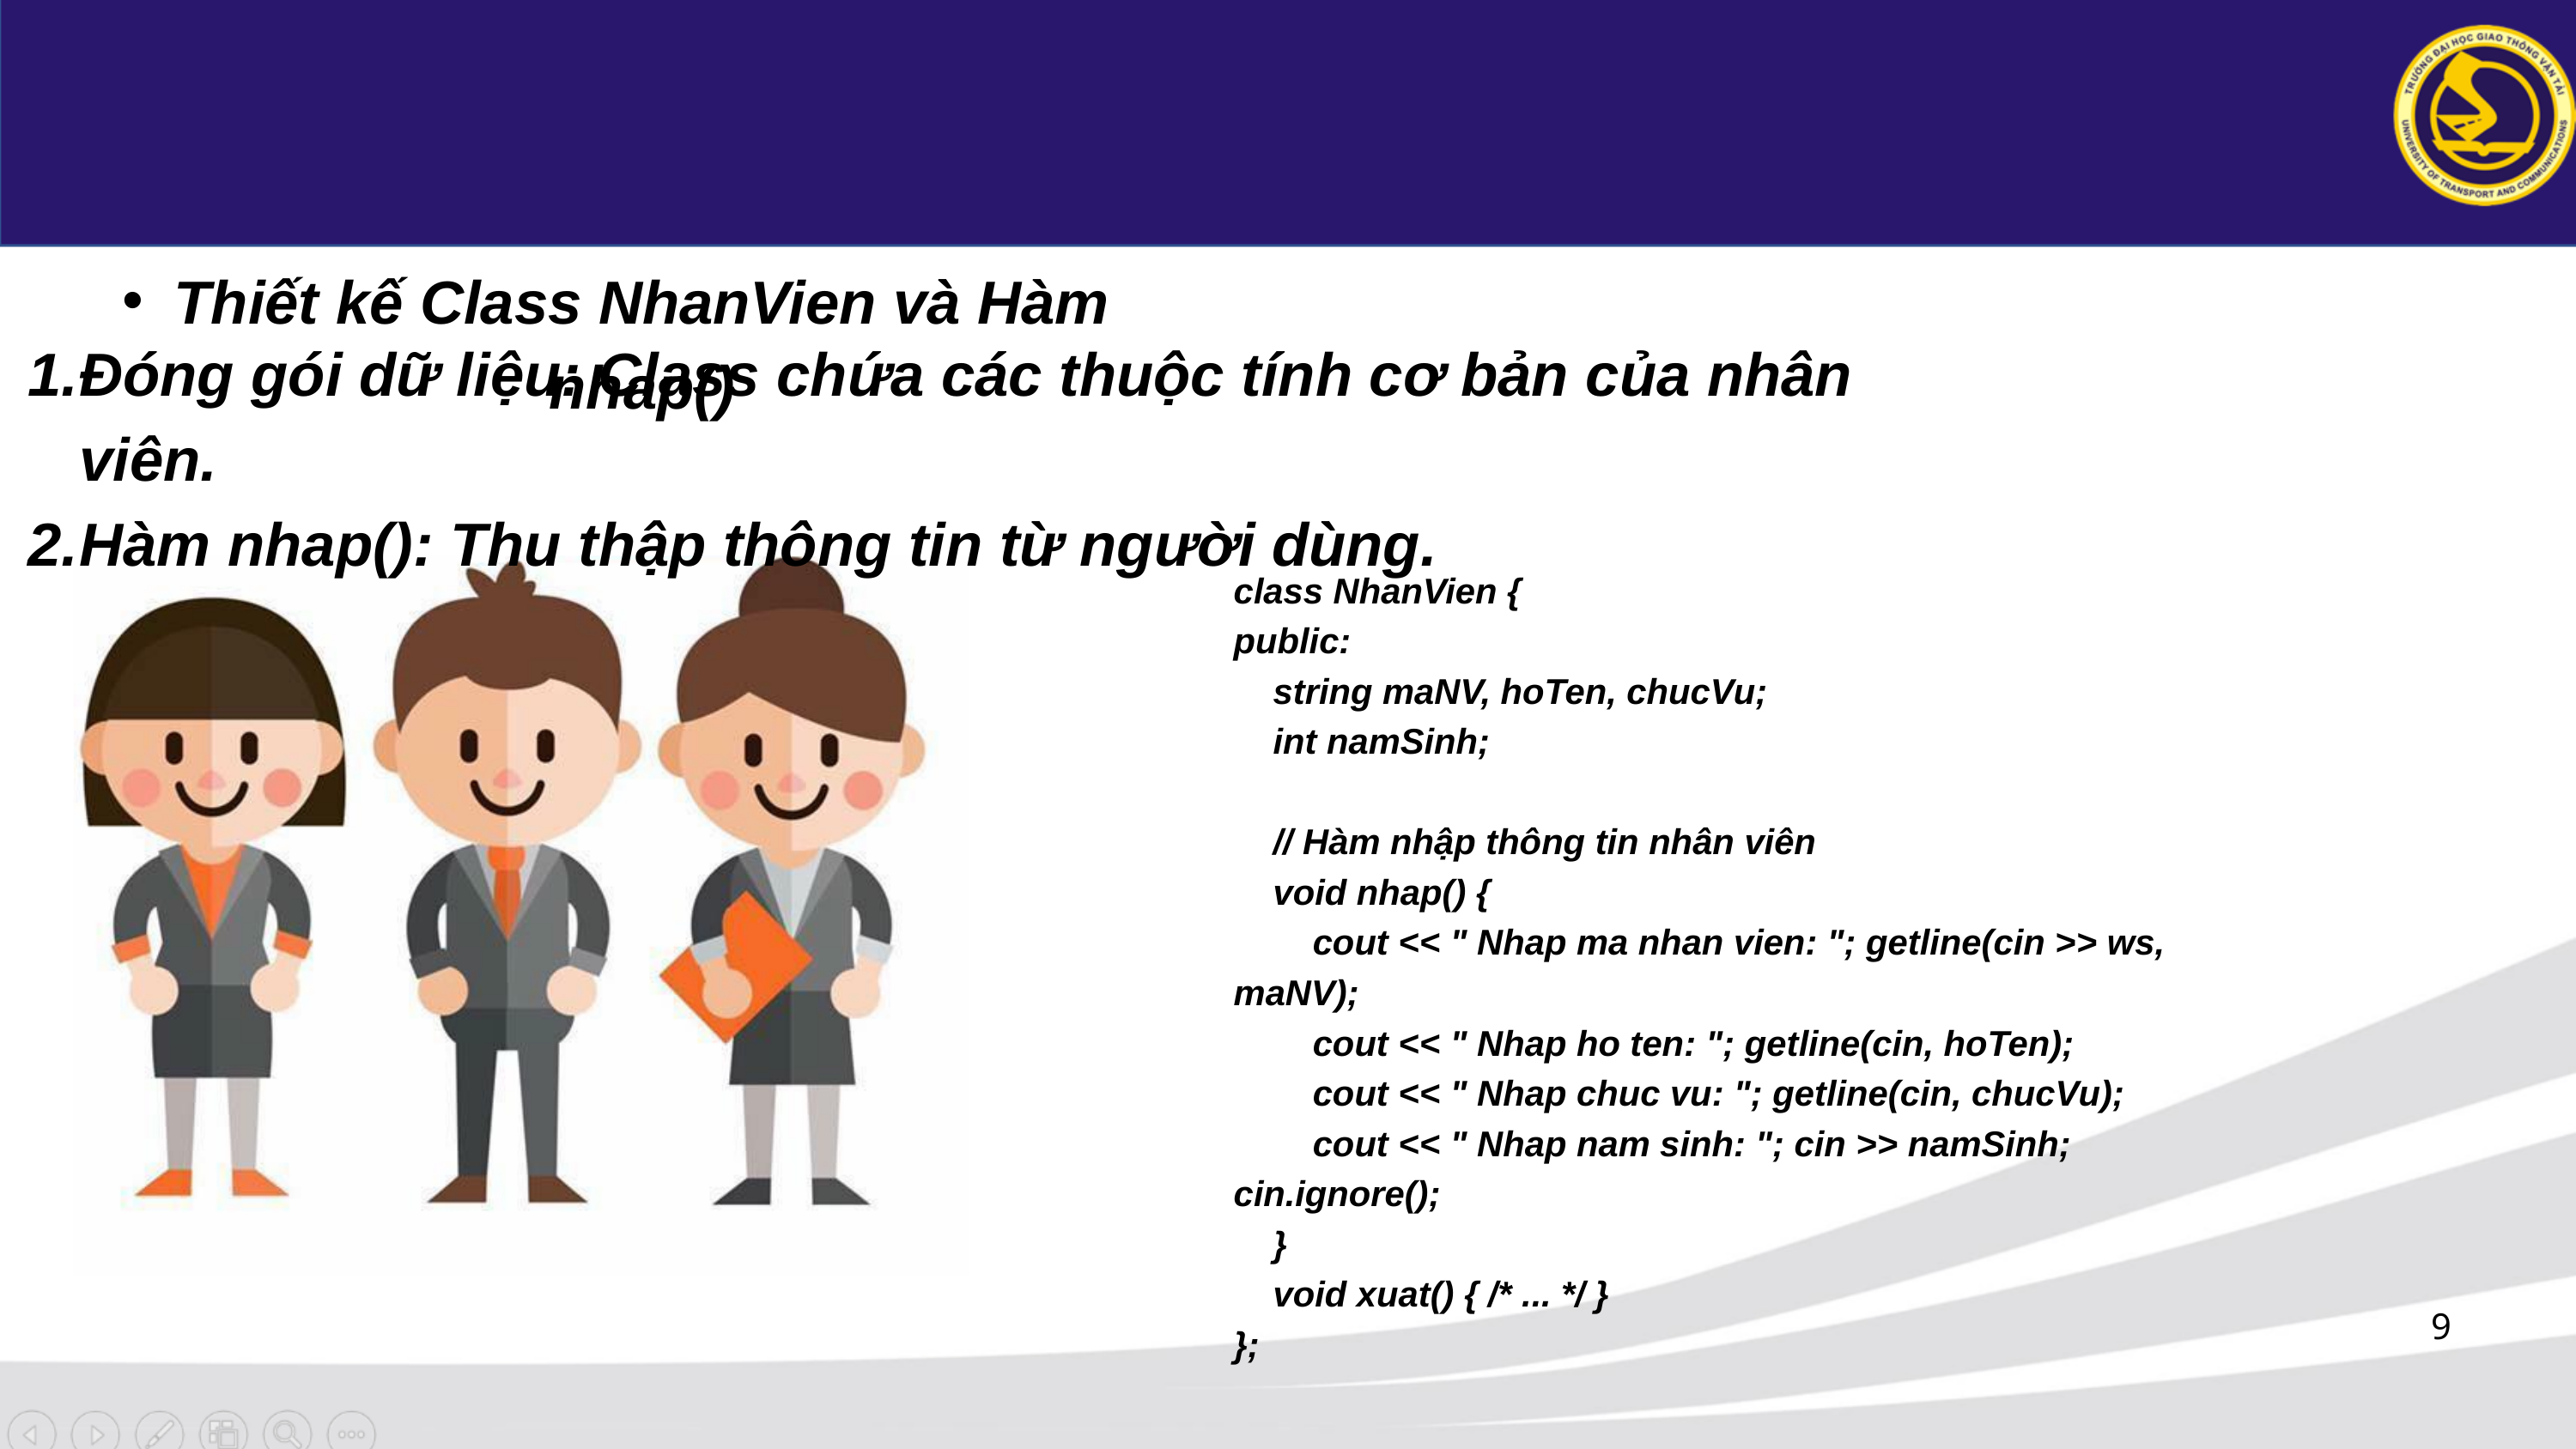

Thiết kế Class NhanVien và Hàm nhap()
Đóng gói dữ liệu: Class chứa các thuộc tính cơ bản của nhân viên.
Hàm nhap(): Thu thập thông tin từ người dùng.

class NhanVien {
public:
    string maNV, hoTen, chucVu;
    int namSinh;

    // Hàm nhập thông tin nhân viên
    void nhap() {
        cout << " Nhap ma nhan vien: "; getline(cin >> ws, maNV);
        cout << " Nhap ho ten: "; getline(cin, hoTen);
        cout << " Nhap chuc vu: "; getline(cin, chucVu);
        cout << " Nhap nam sinh: "; cin >> namSinh; cin.ignore();
    }
    void xuat() { /* ... */ }
};
9